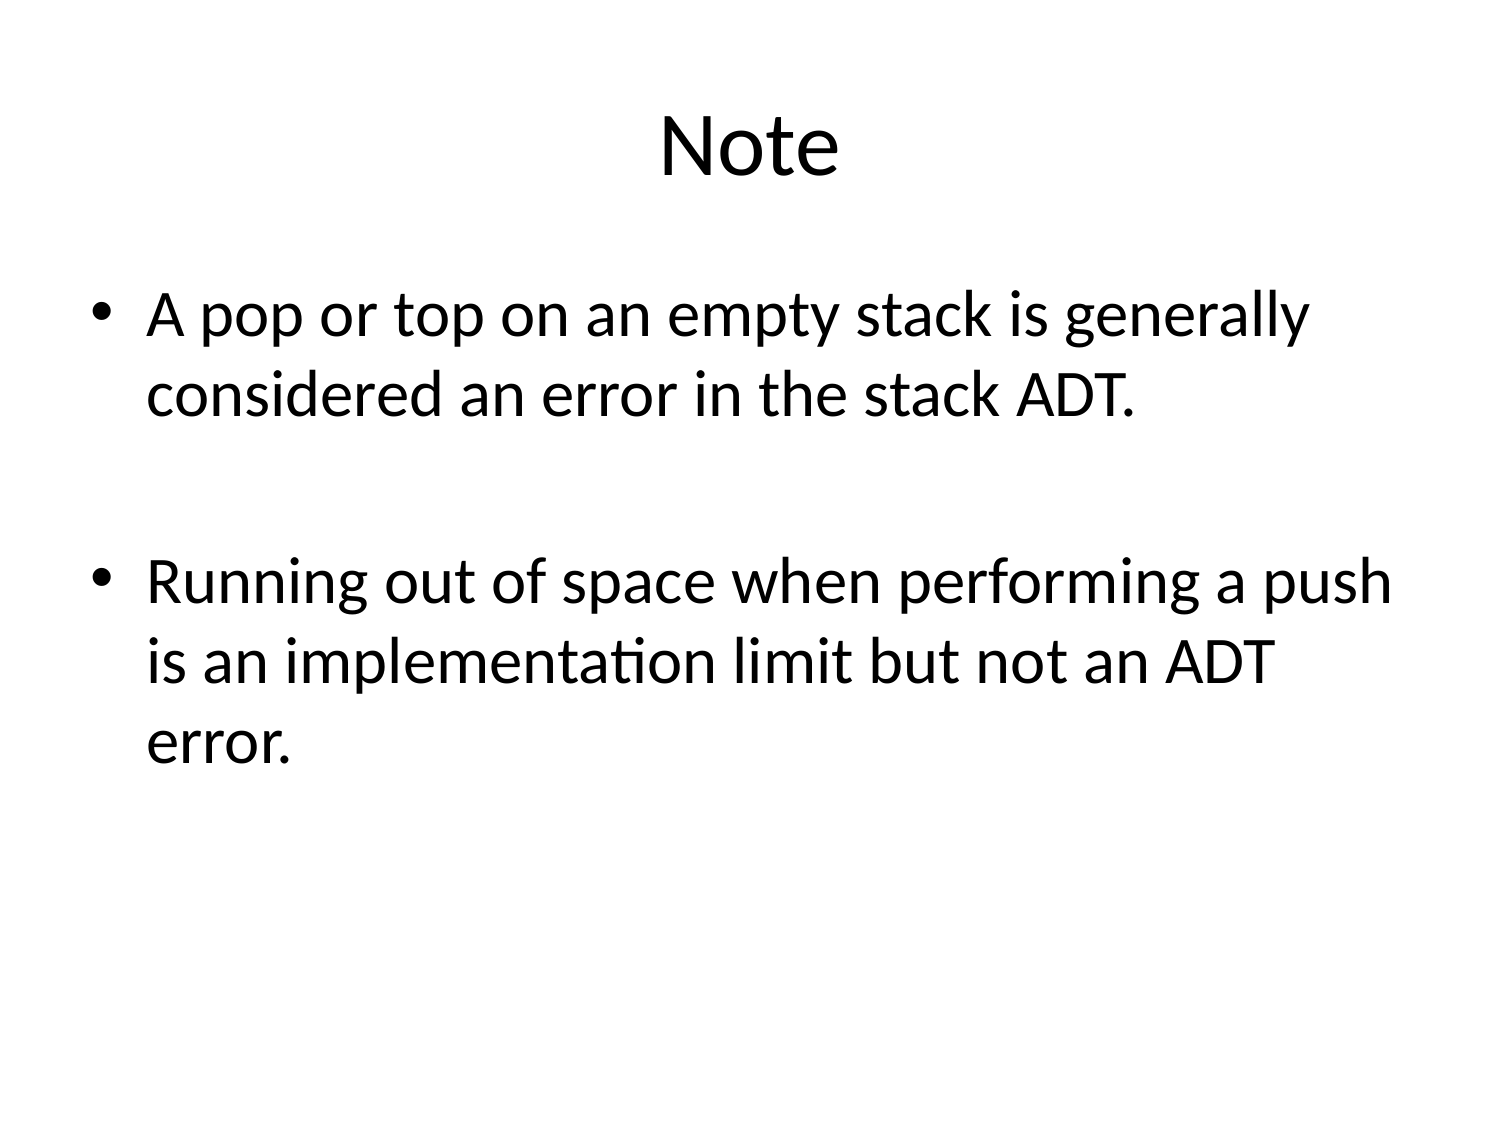

# Note
A pop or top on an empty stack is generally considered an error in the stack ADT.

Running out of space when performing a push is an implementation limit but not an ADT error.